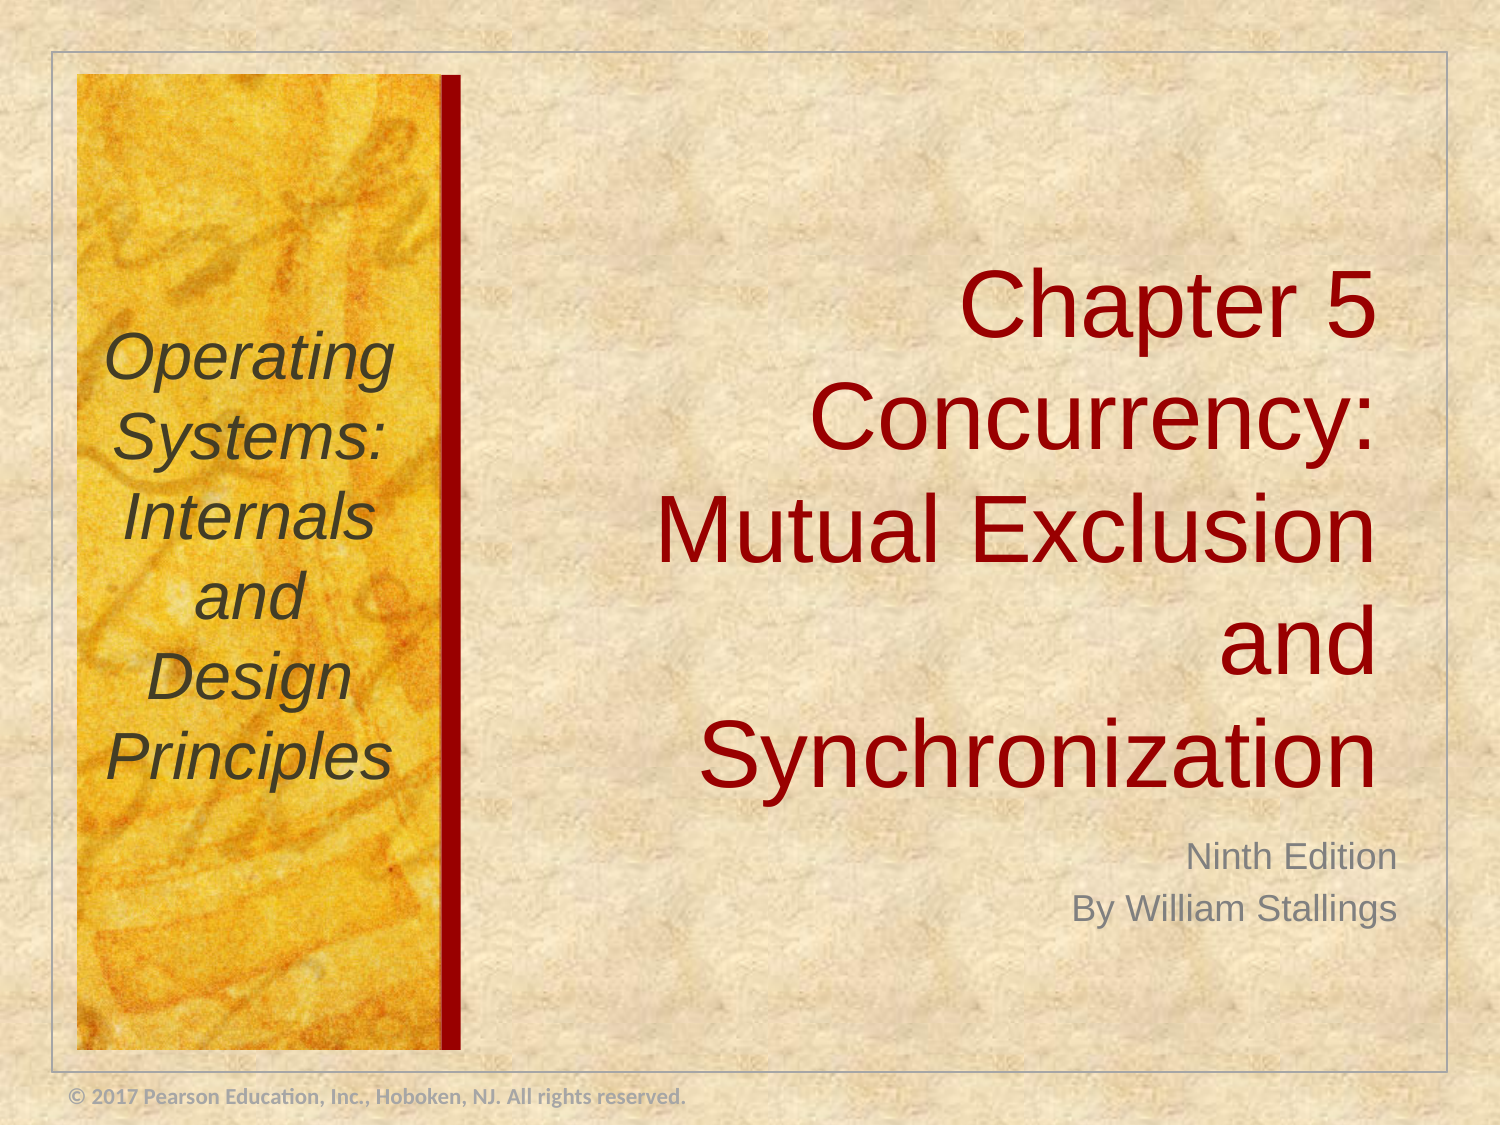

Operating Systems:
Internals and Design Principles
# Chapter 5 Concurrency: Mutual Exclusion and Synchronization
Ninth Edition
By William Stallings
© 2017 Pearson Education, Inc., Hoboken, NJ. All rights reserved.